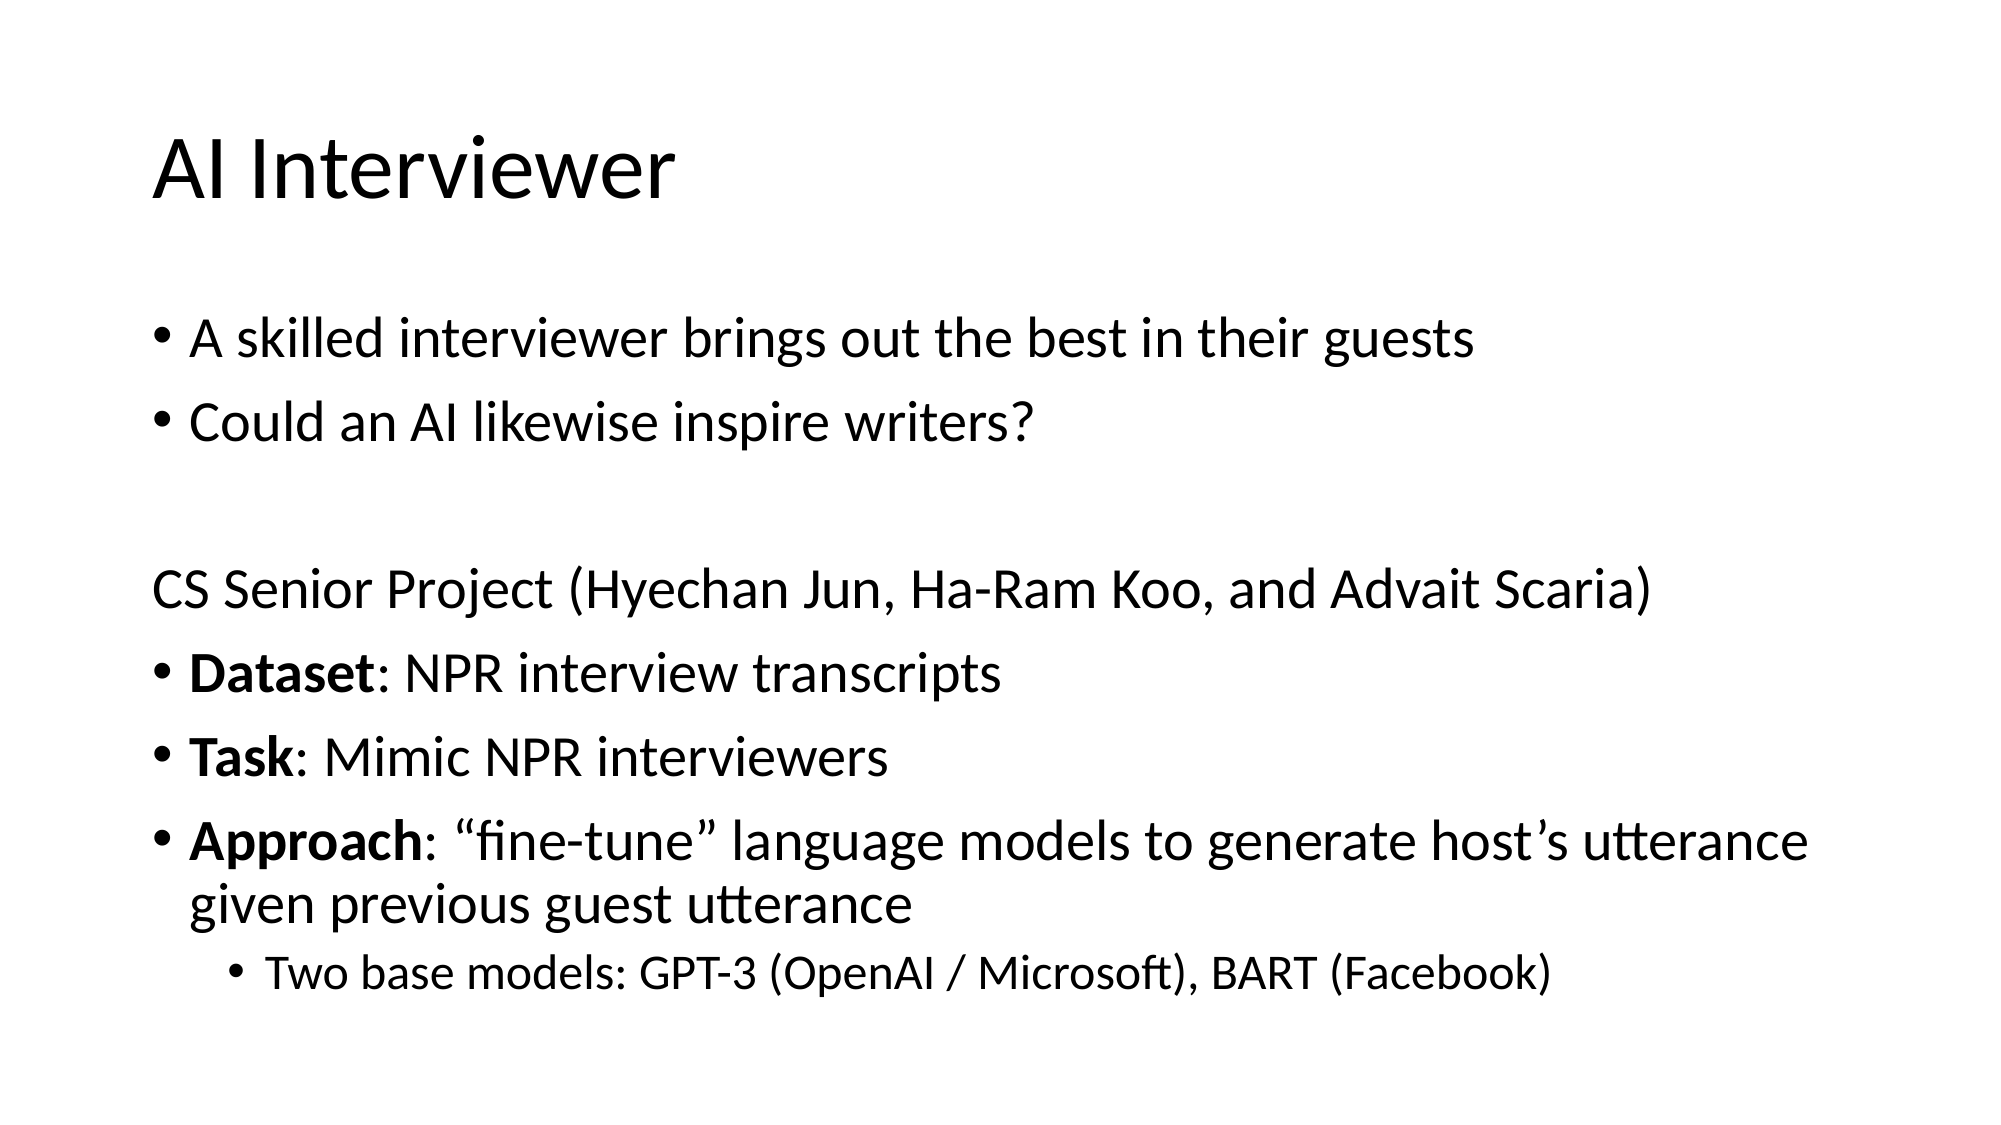

# AI Interviewer
A skilled interviewer brings out the best in their guests
Could an AI likewise inspire writers?

CS Senior Project (Hyechan Jun, Ha-Ram Koo, and Advait Scaria)
Dataset: NPR interview transcripts
Task: Mimic NPR interviewers
Approach: “fine-tune” language models to generate host’s utterance given previous guest utterance
Two base models: GPT-3 (OpenAI / Microsoft), BART (Facebook)